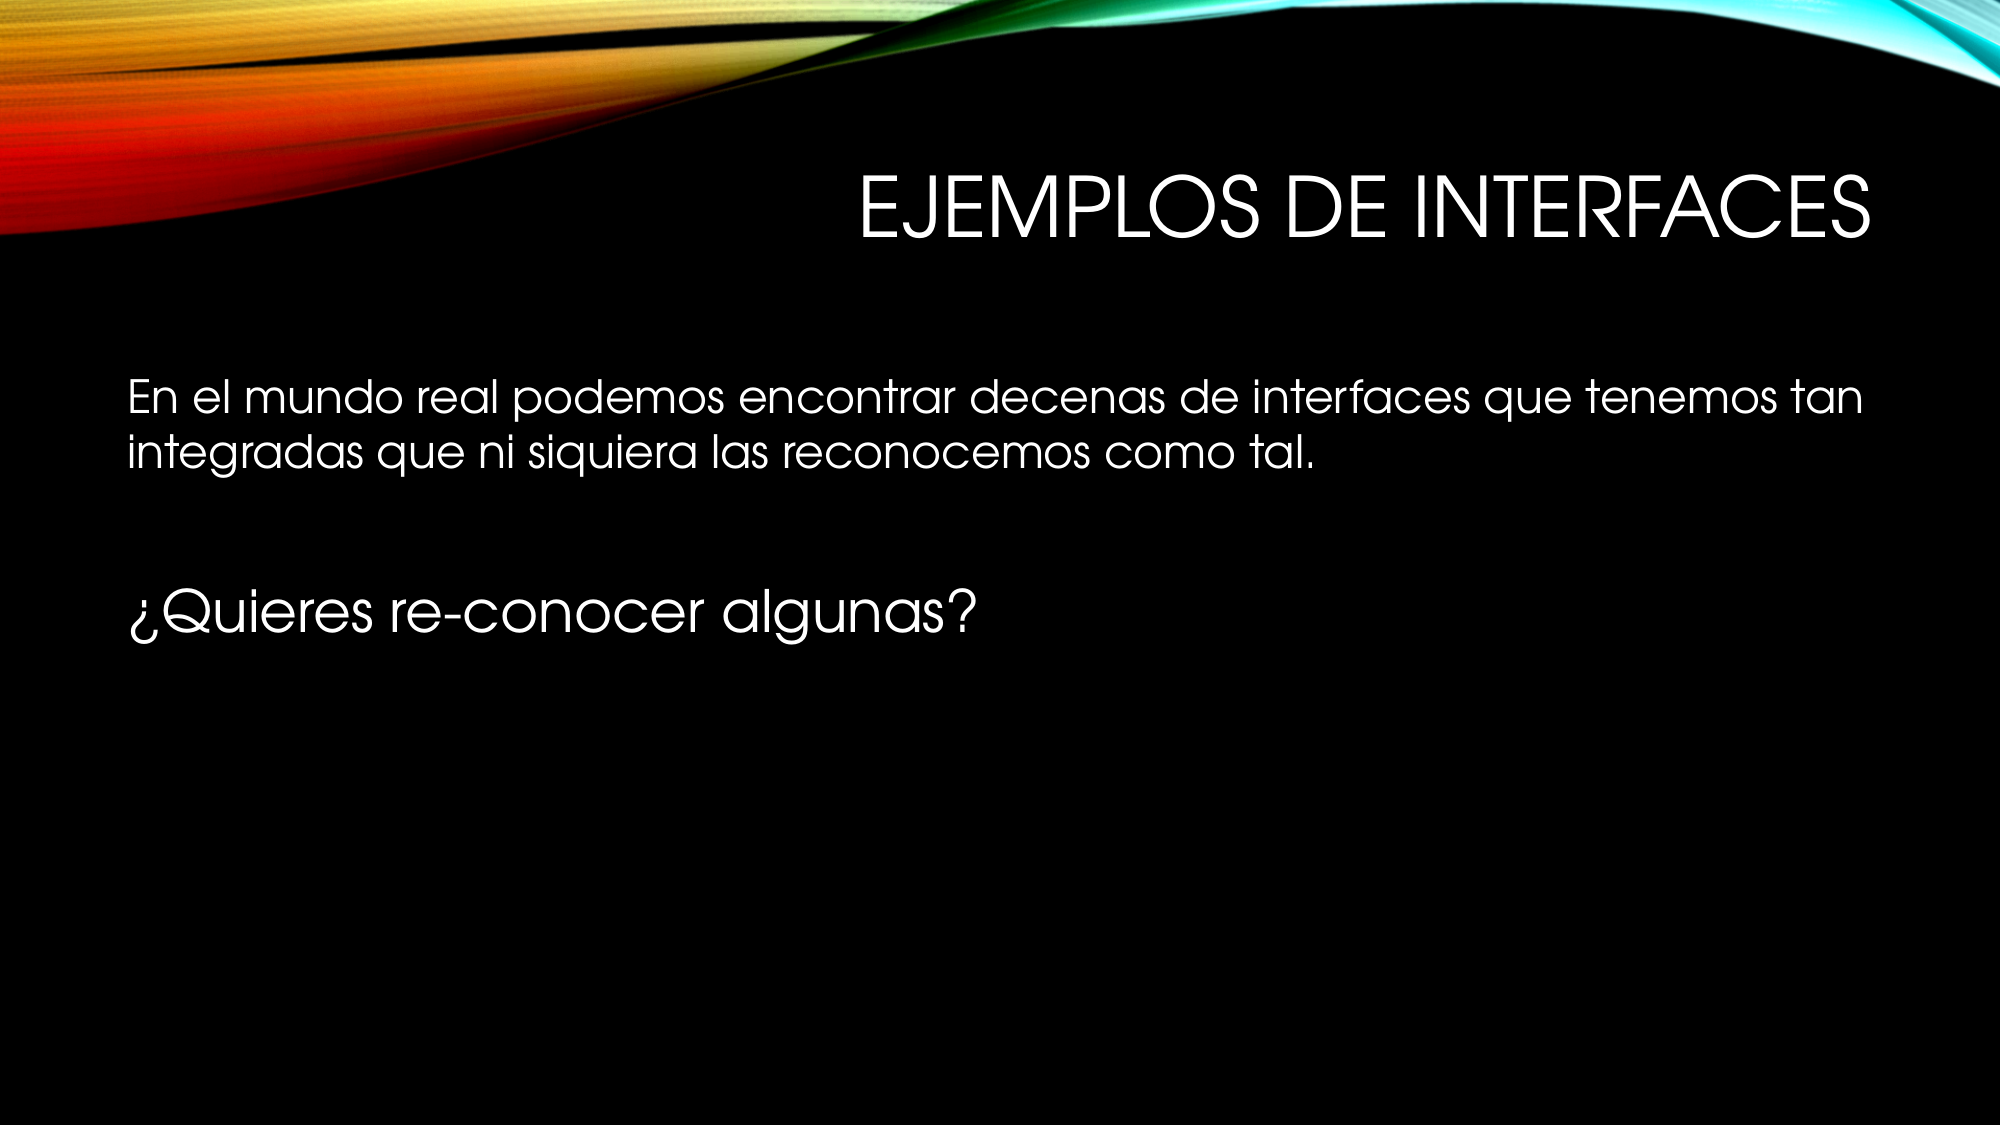

# Ejemplos de interfaces
En el mundo real podemos encontrar decenas de interfaces que tenemos tan integradas que ni siquiera las reconocemos como tal.

¿Quieres re-conocer algunas?